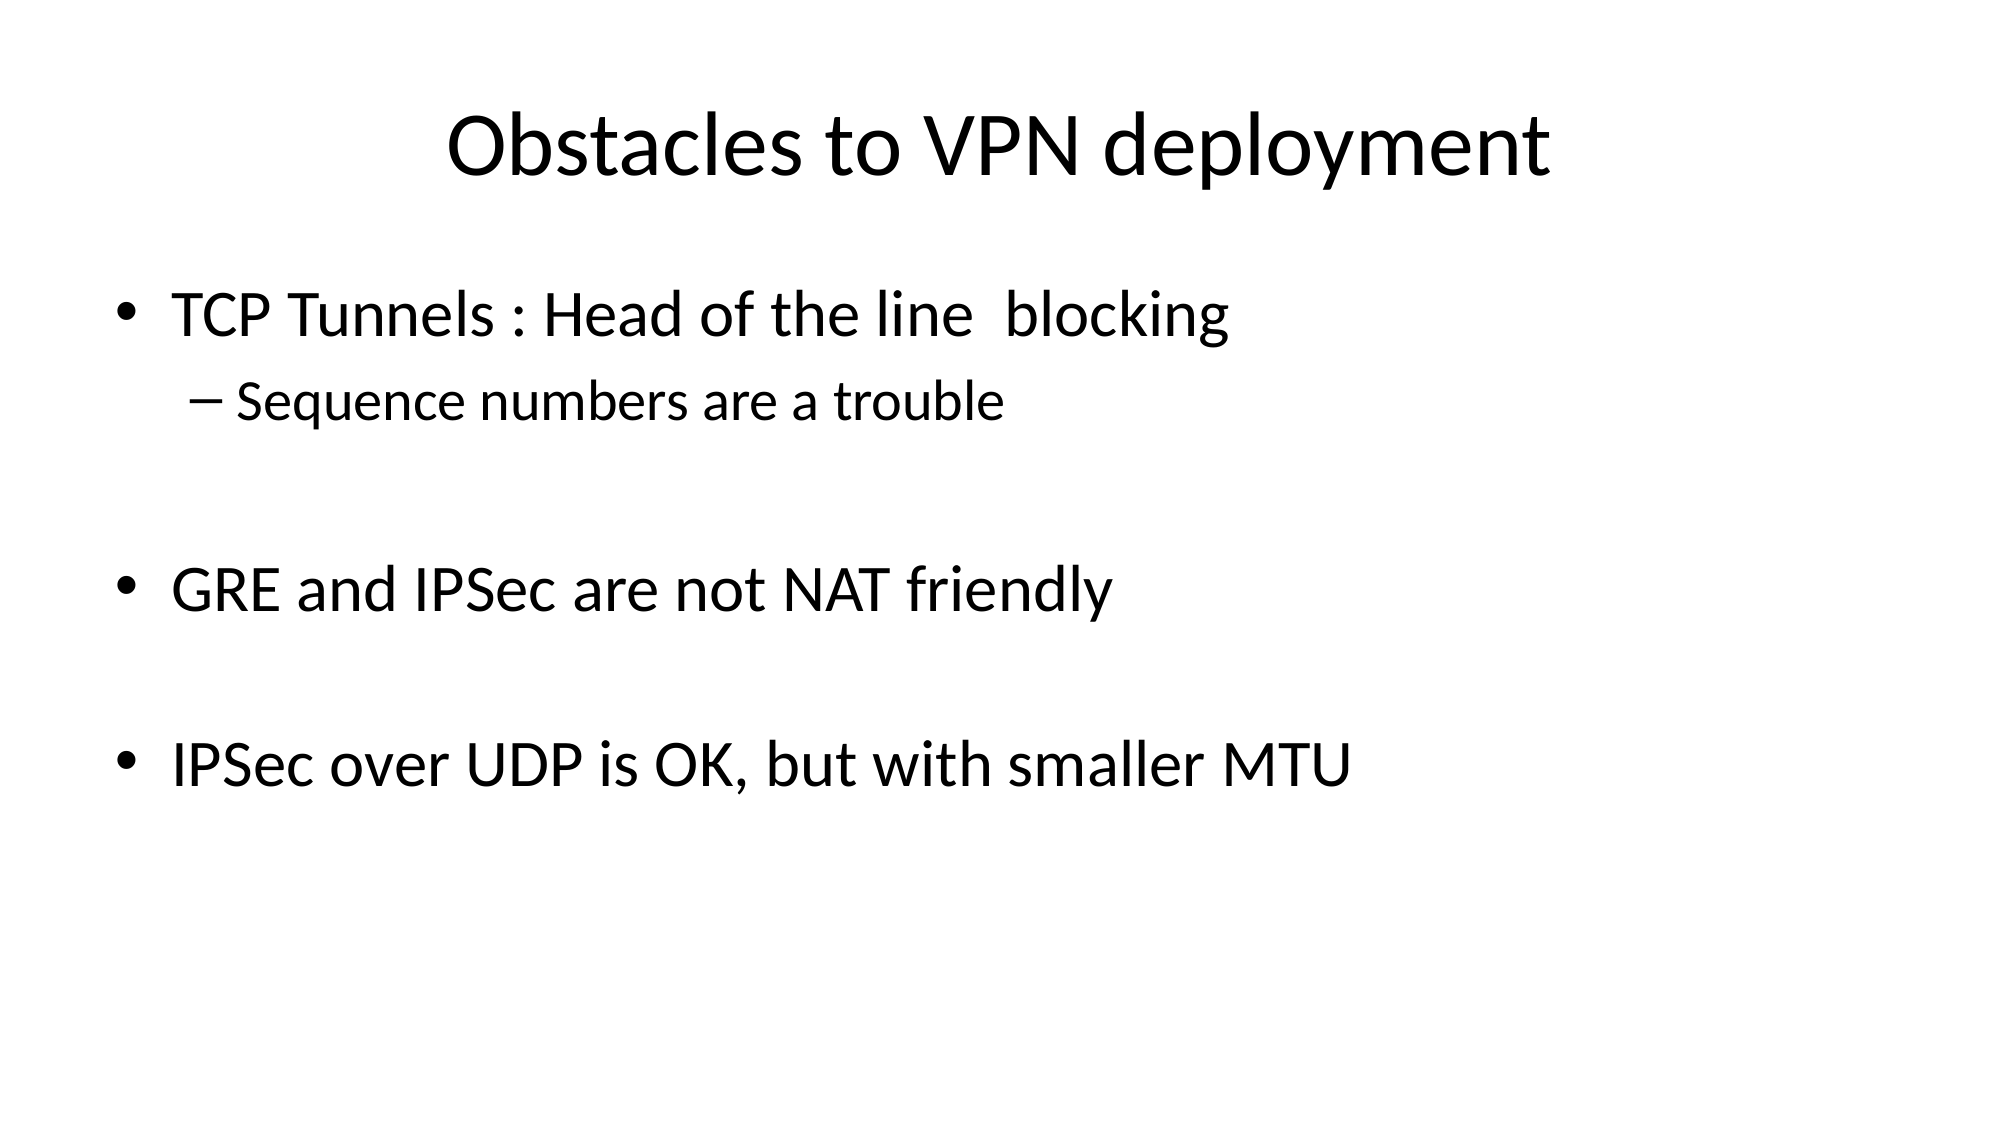

# Obstacles to VPN deployment
TCP Tunnels : Head of the line  blocking
Sequence numbers are a trouble

GRE and IPSec are not NAT friendly

IPSec over UDP is OK, but with smaller MTU